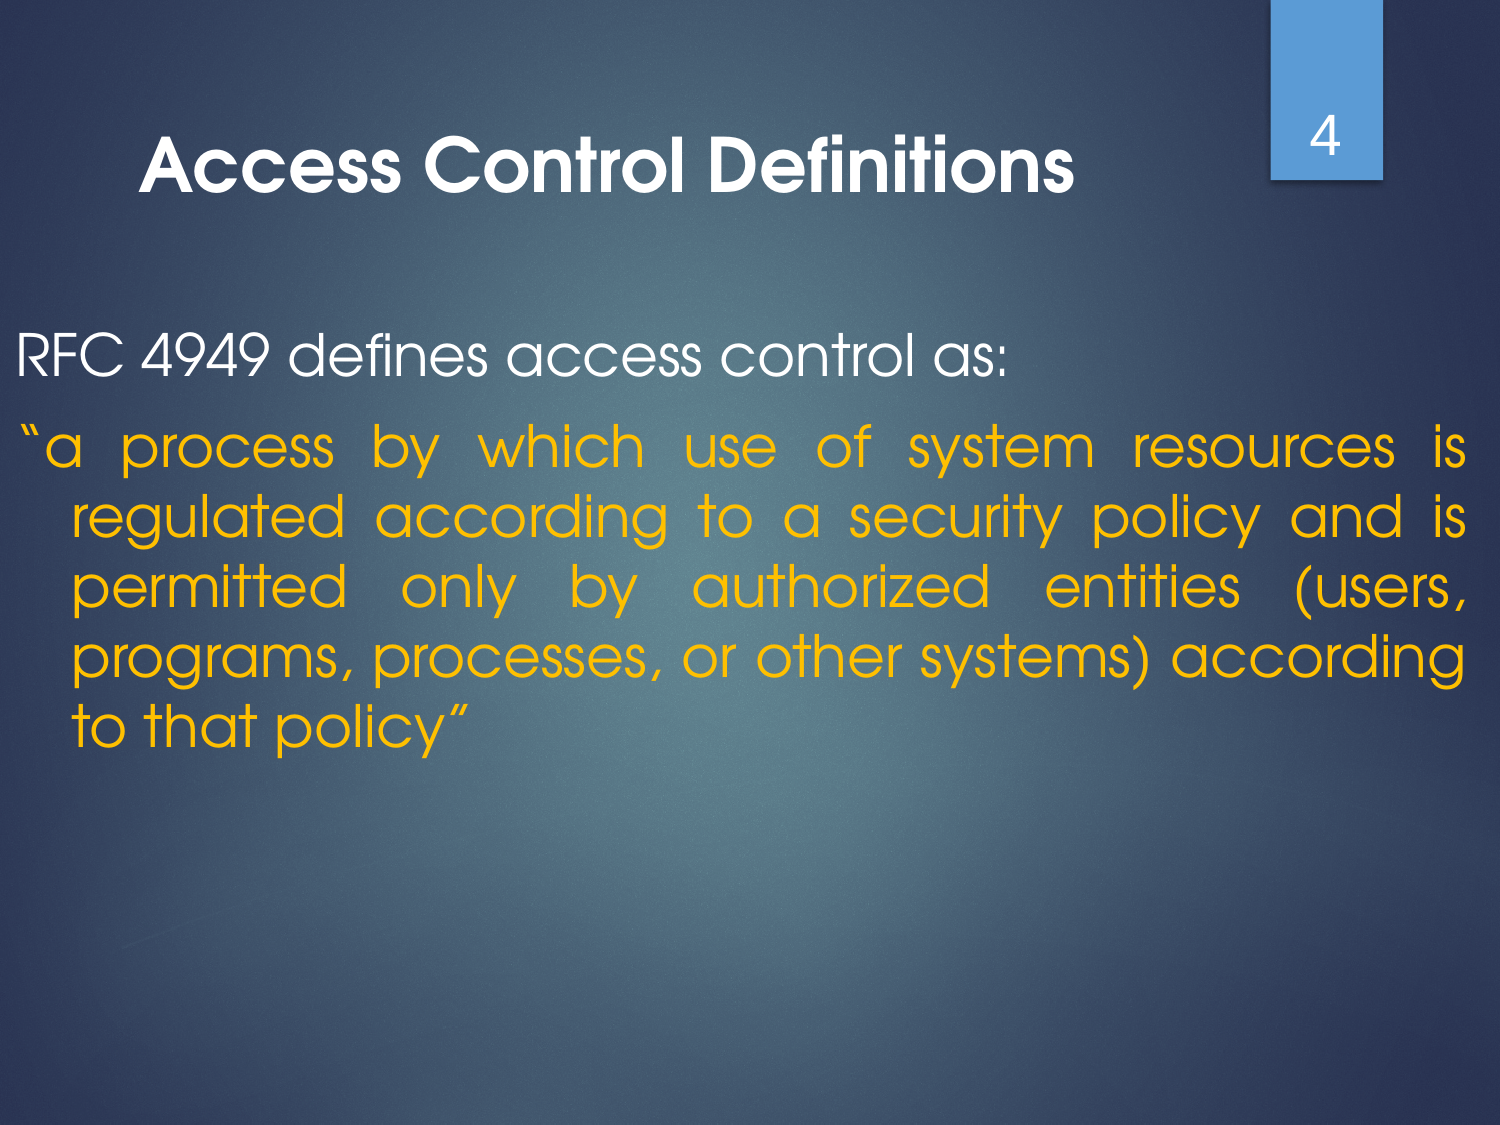

4
# Access Control Definitions
RFC 4949 defines access control as:
“a process by which use of system resources is regulated according to a security policy and is permitted only by authorized entities (users, programs, processes, or other systems) according to that policy”